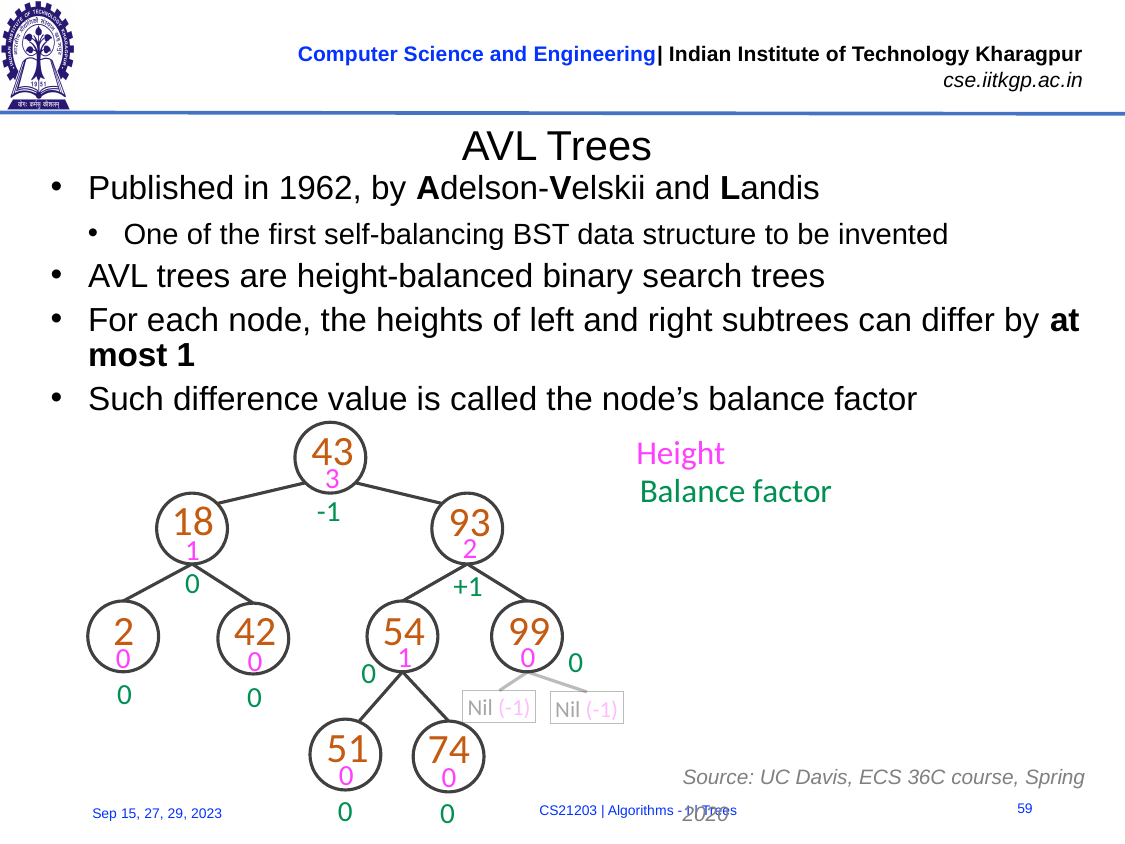

# AVL Trees
Published in 1962, by Adelson-Velskii and Landis
One of the first self-balancing BST data structure to be invented
AVL trees are height-balanced binary search trees
For each node, the heights of left and right subtrees can differ by at most 1
Such difference value is called the node’s balance factor
43

18
93

2
42
54
99

51
74

Height
3
2
1
0
1
0
0
0
0
Balance factor
-1
0
+1
0
0
0
0
Nil (-1)
Nil (-1)
Source: UC Davis, ECS 36C course, Spring 2020
0
59
0
CS21203 | Algorithms - I | Trees
Sep 15, 27, 29, 2023